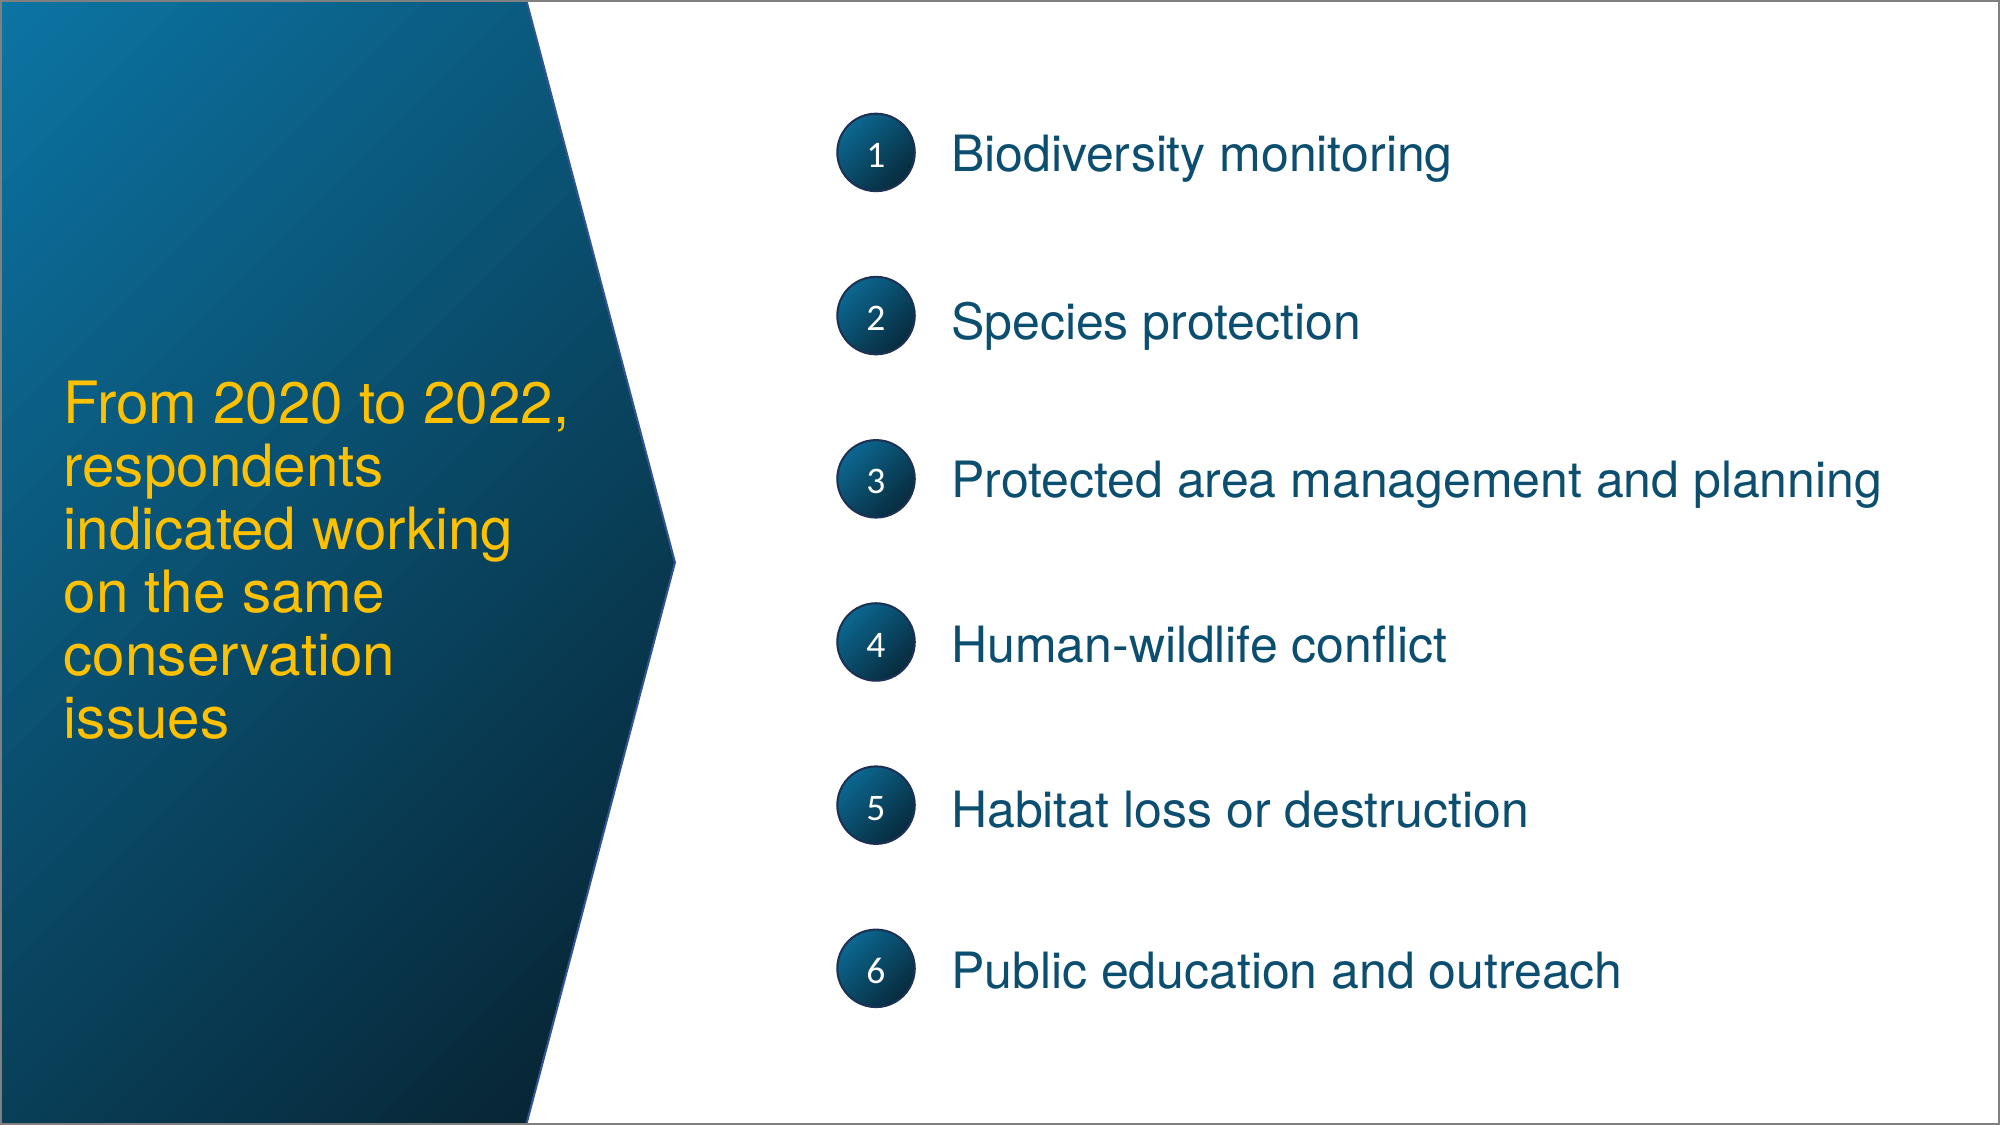

1
Biodiversity monitoring
2
Species protection
Protected area management and planning
3
From 2020 to 2022, respondents indicated working on the same conservation issues
4
Human-wildlife conflict
5
Habitat loss or destruction
6
Public education and outreach